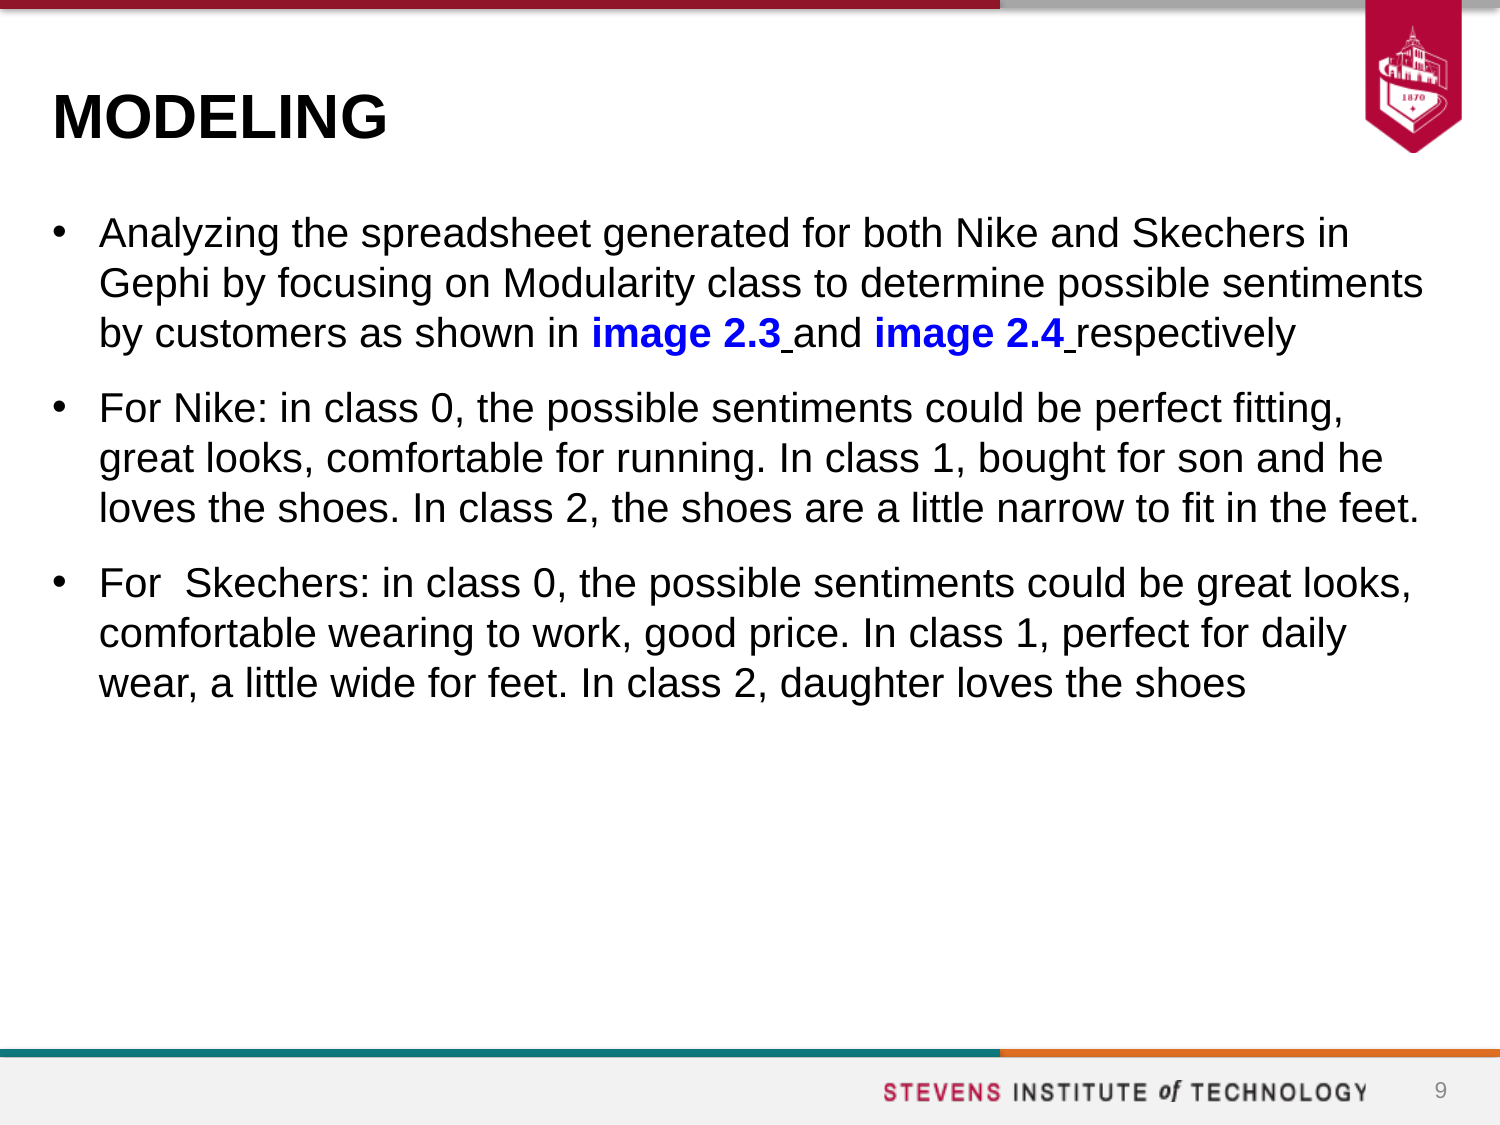

# MODELING
Analyzing the spreadsheet generated for both Nike and Skechers in Gephi by focusing on Modularity class to determine possible sentiments by customers as shown in image 2.3 and image 2.4 respectively
For Nike: in class 0, the possible sentiments could be perfect fitting, great looks, comfortable for running. In class 1, bought for son and he loves the shoes. In class 2, the shoes are a little narrow to fit in the feet.
For  Skechers: in class 0, the possible sentiments could be great looks, comfortable wearing to work, good price. In class 1, perfect for daily wear, a little wide for feet. In class 2, daughter loves the shoes

9